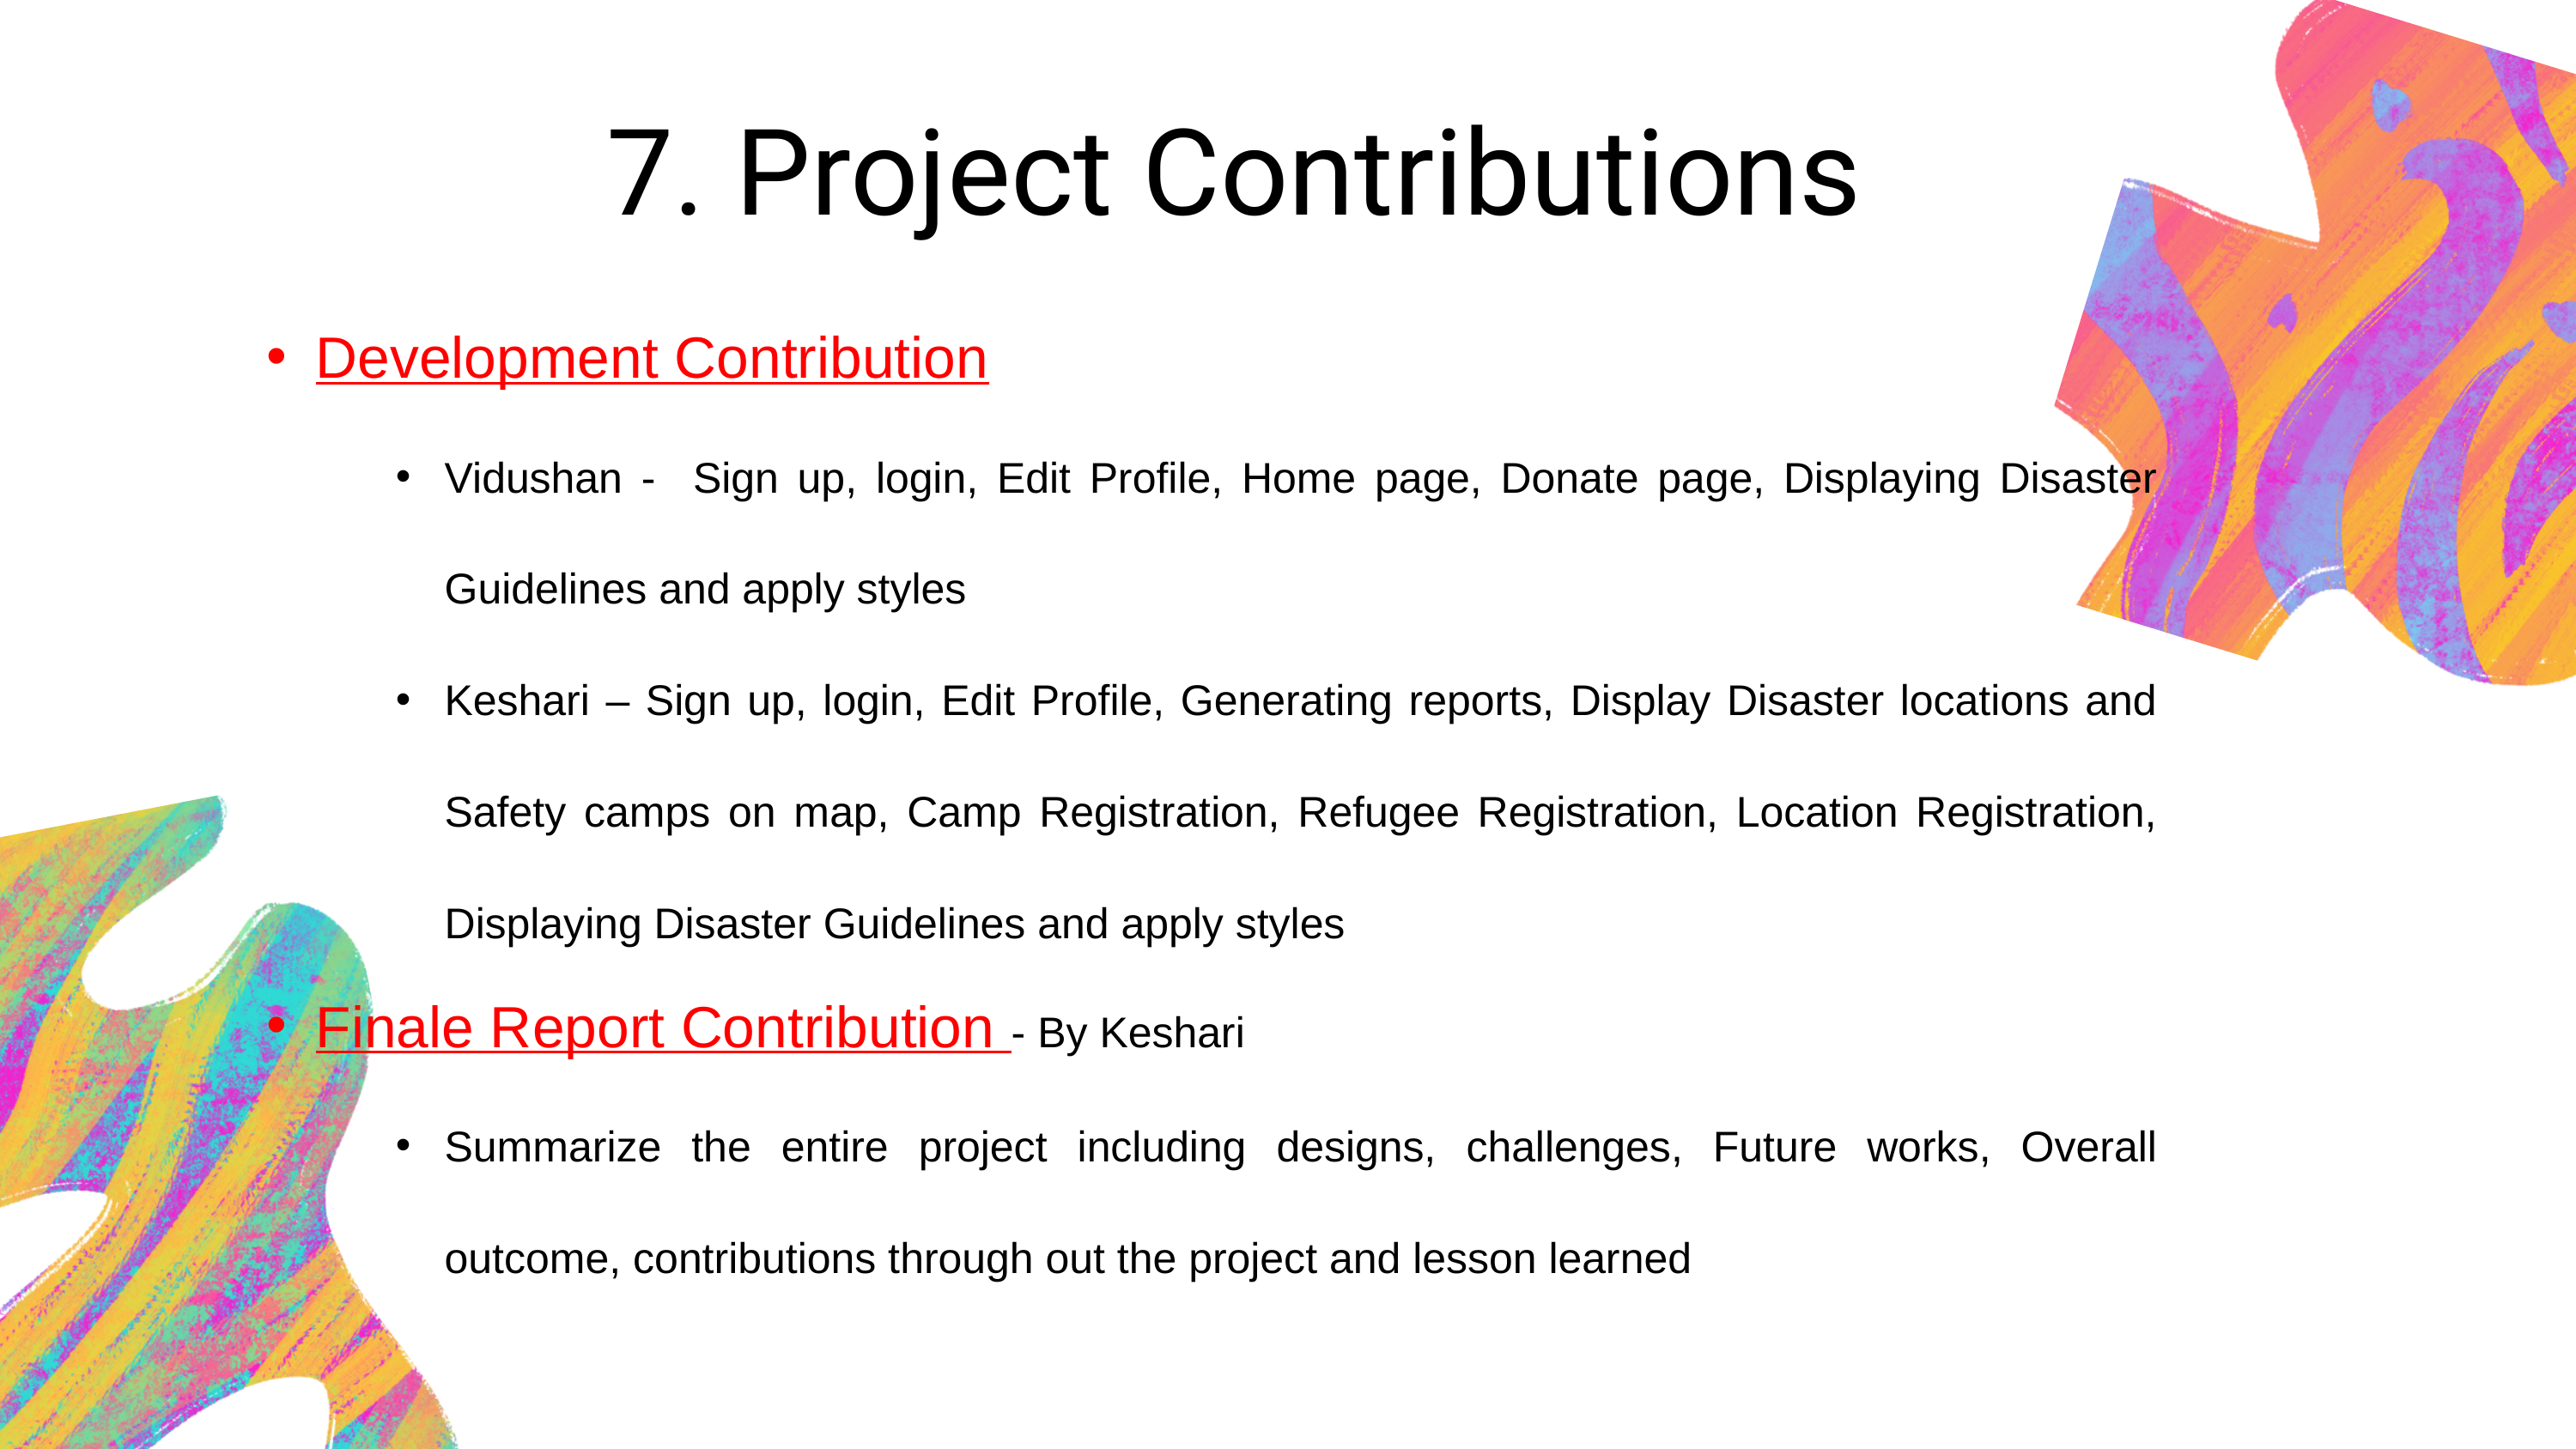

7. Project Contributions
Development Contribution
Vidushan -  Sign up, login, Edit Profile, Home page, Donate page, Displaying Disaster Guidelines and apply styles
Keshari – Sign up, login, Edit Profile, Generating reports, Display Disaster locations and Safety camps on map, Camp Registration, Refugee Registration, Location Registration, Displaying Disaster Guidelines and apply styles
Finale Report Contribution - By Keshari
Summarize the entire project including designs, challenges, Future works, Overall outcome, contributions through out the project and lesson learned